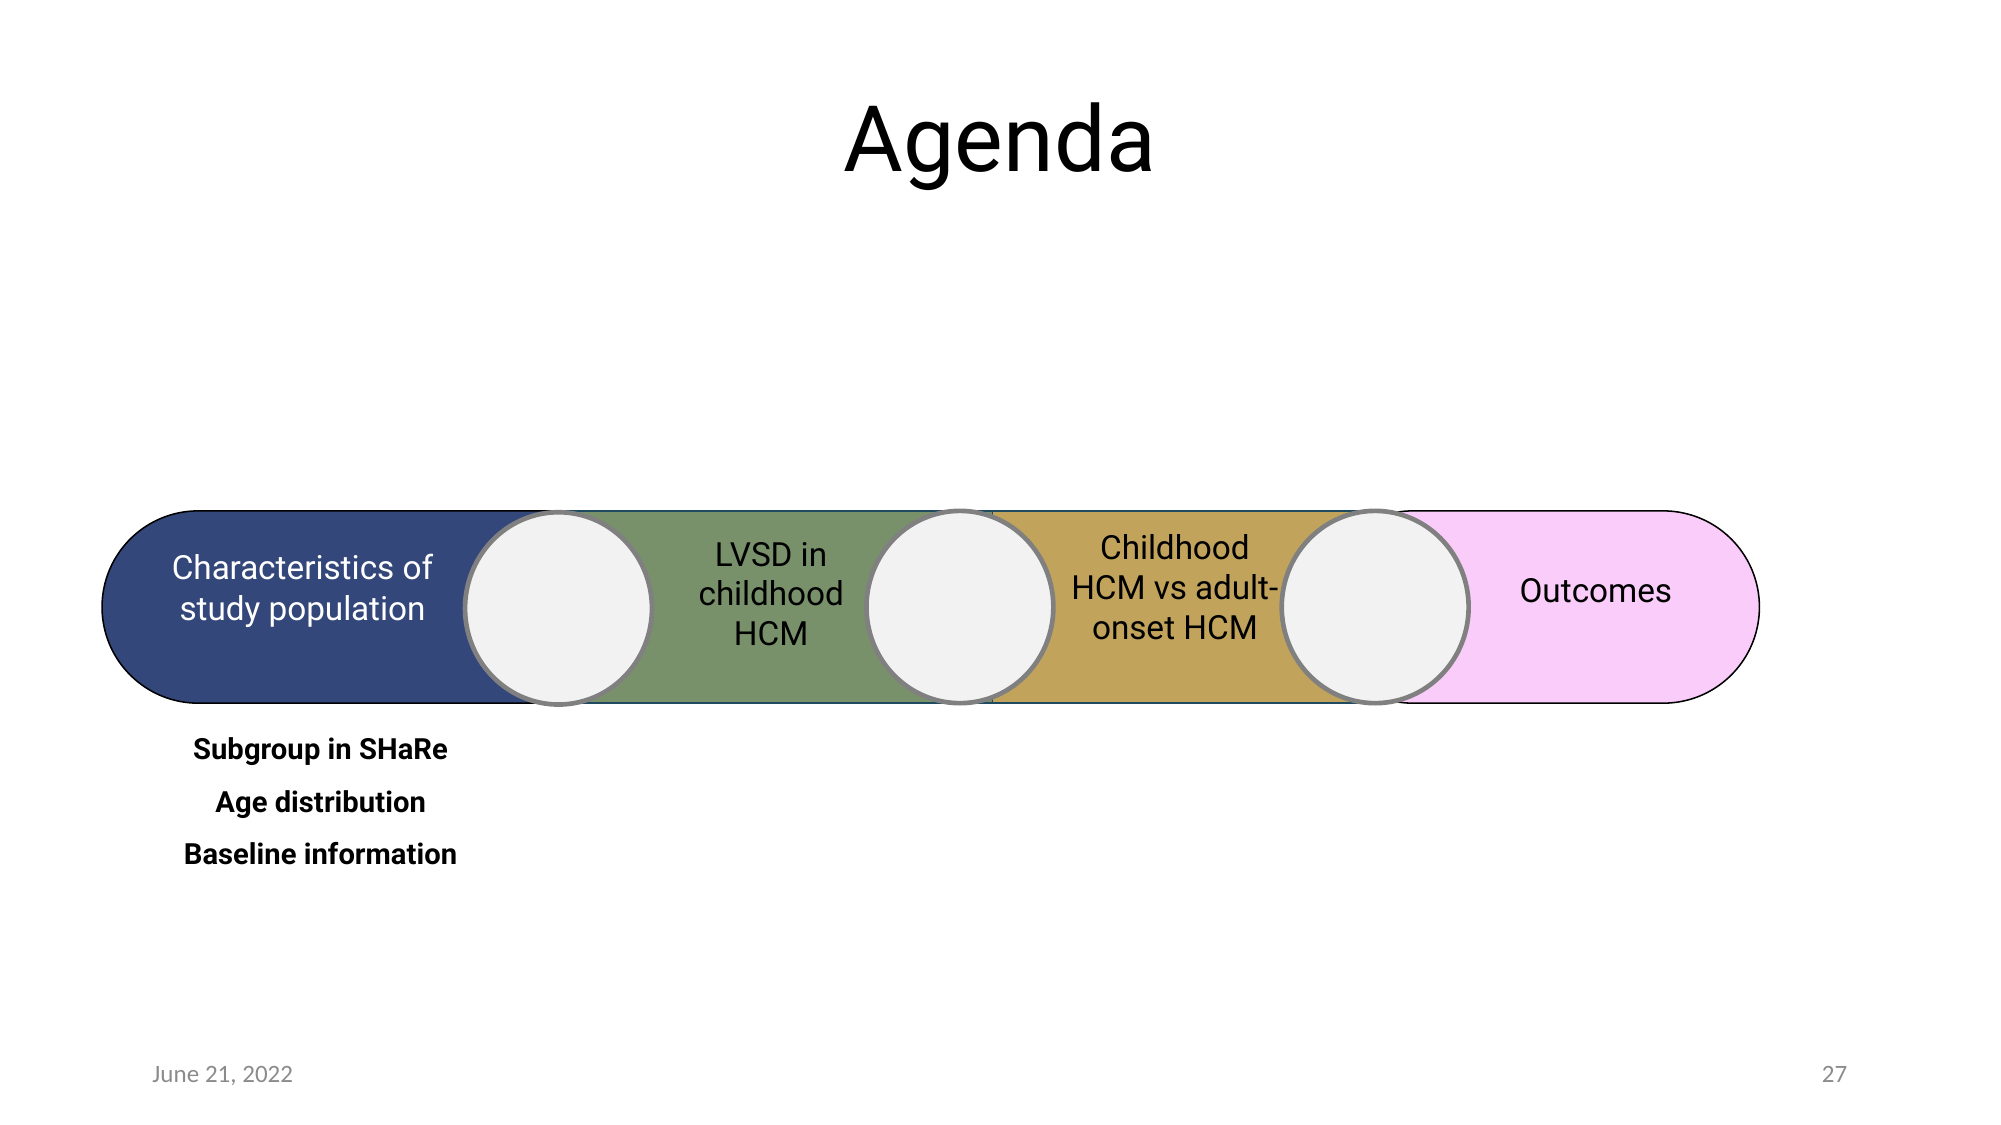

# Agenda

Childhood HCM vs adult-onset HCM
LVSD in childhood HCM
Characteristics of study population
Outcomes
Subgroup in SHaRe
Age distribution
Baseline information

June 21, 2022
27